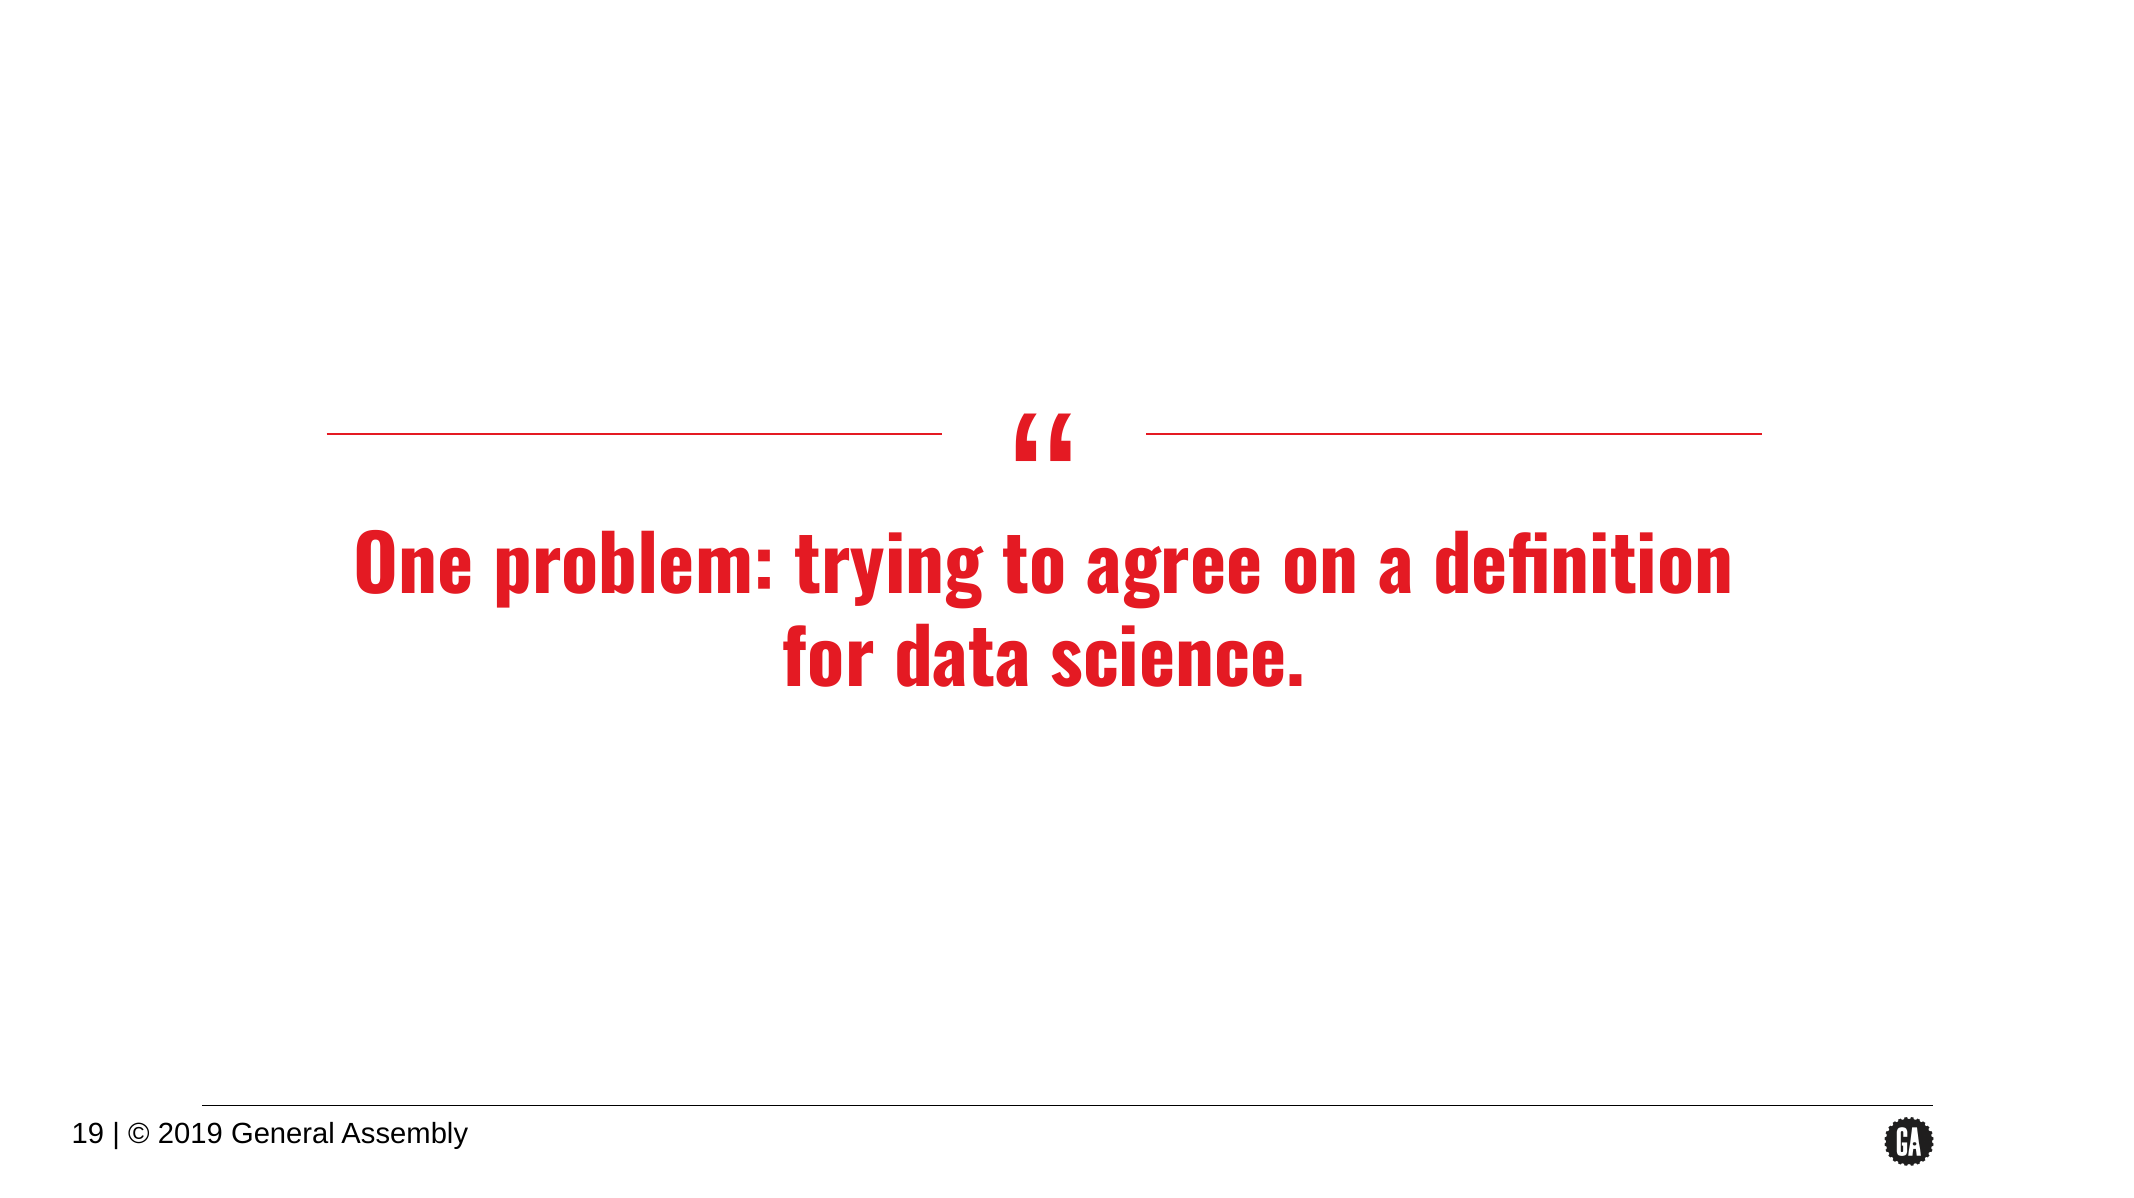

# One problem: trying to agree on a definition for data science.